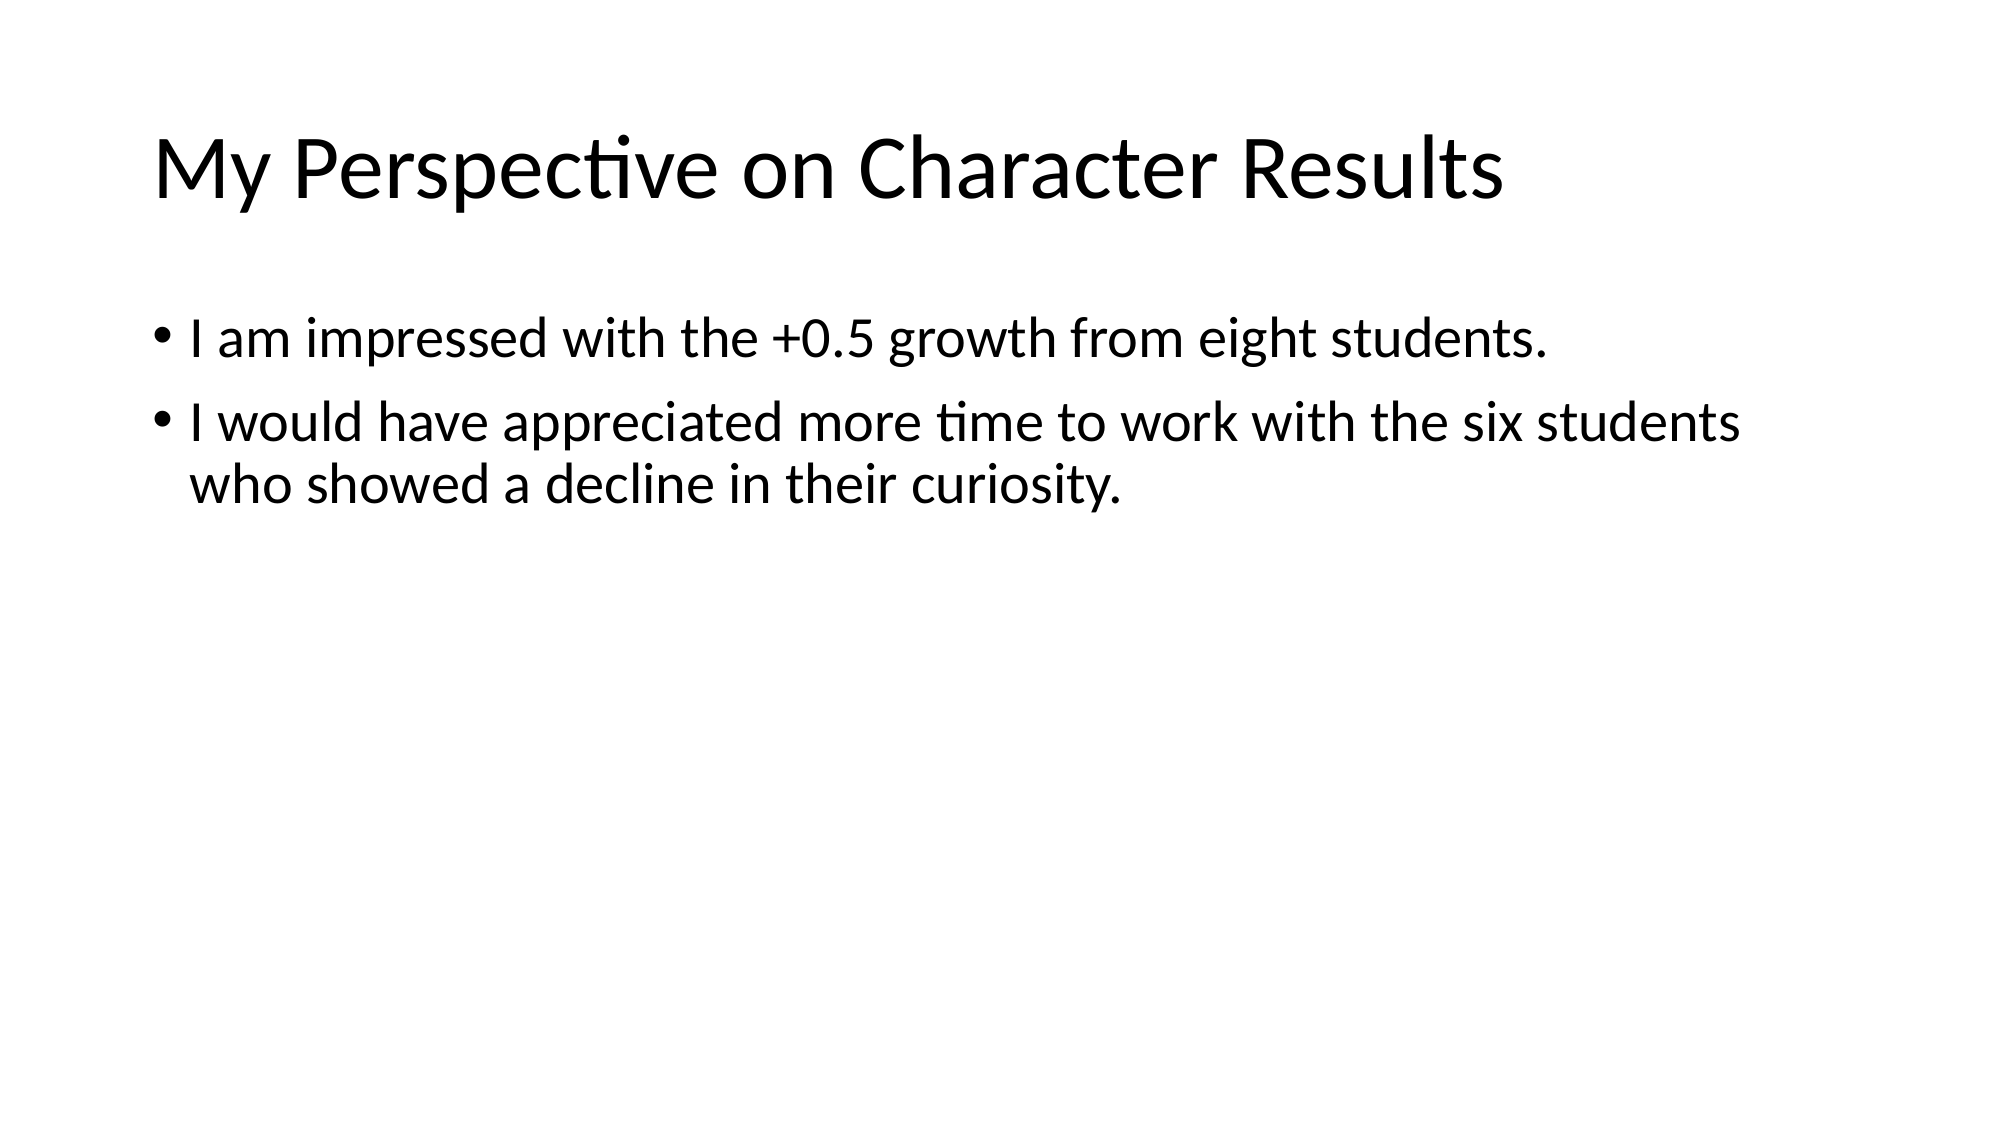

# My Perspective on Character Results
I am impressed with the +0.5 growth from eight students.
I would have appreciated more time to work with the six students who showed a decline in their curiosity.